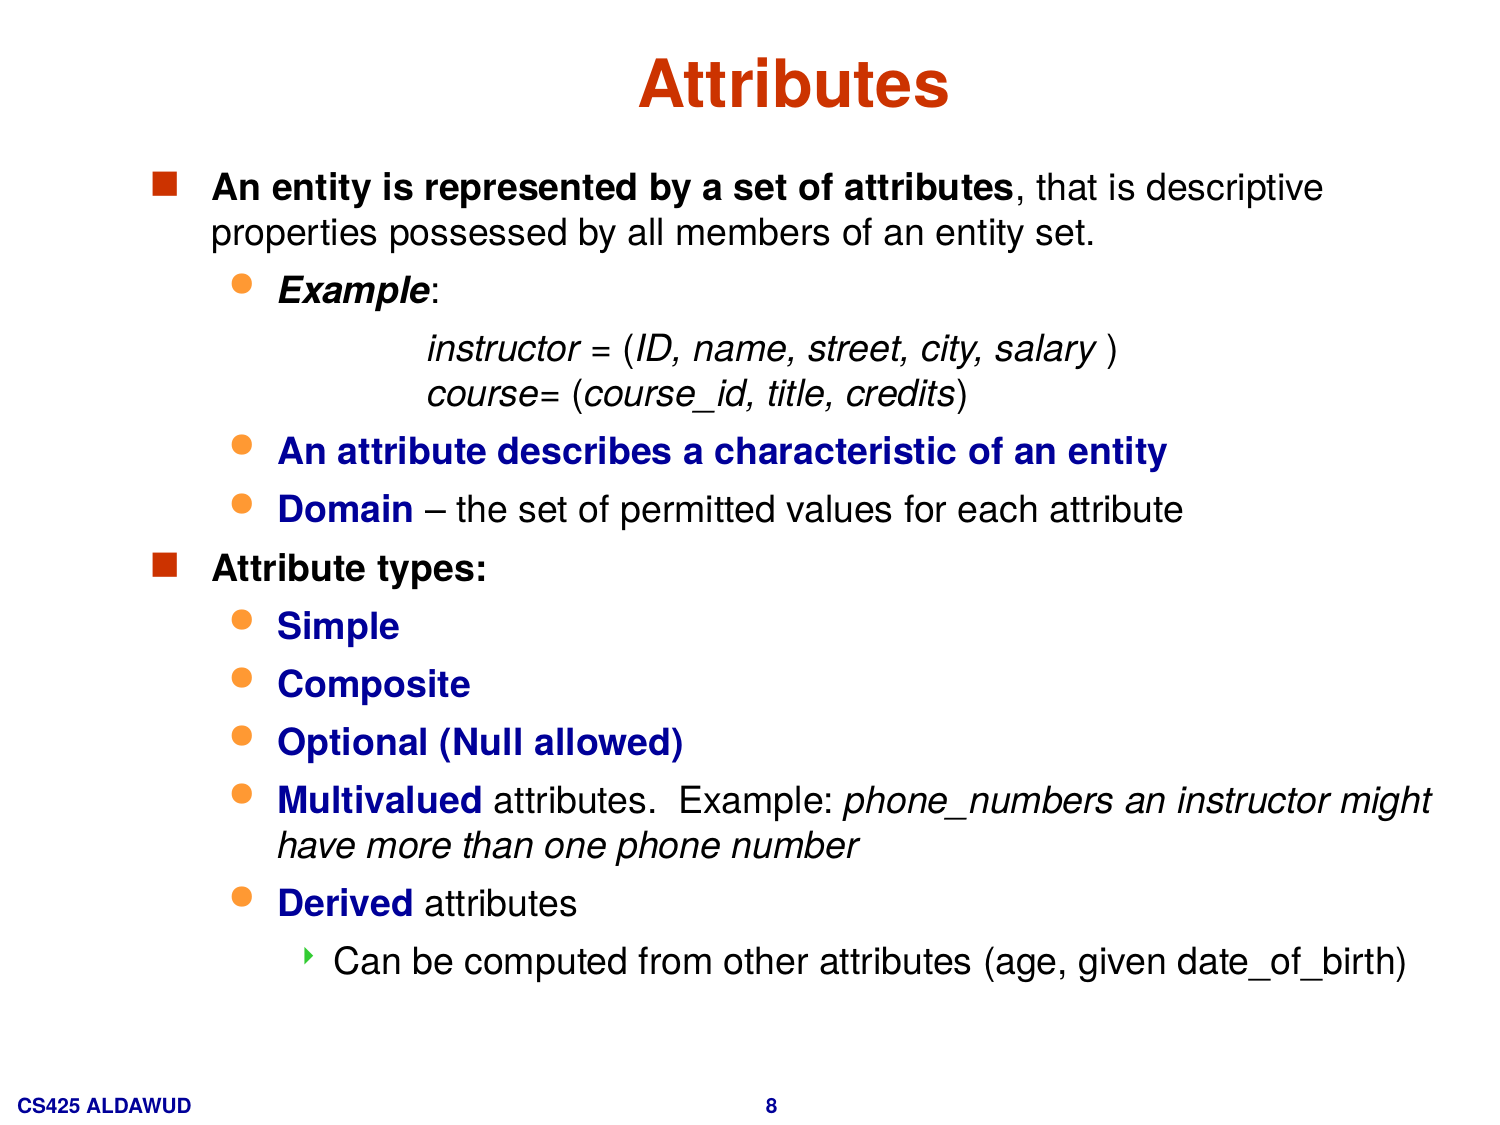

# Attributes
An entity is represented by a set of attributes, that is descriptive properties possessed by all members of an entity set.
Example:
     	instructor = (ID, name, street, city, salary )
	course= (course_id, title, credits)
An attribute describes a characteristic of an entity
Domain – the set of permitted values for each attribute
Attribute types:
Simple
Composite
Optional (Null allowed)
Multivalued attributes.  Example: phone_numbers an instructor might have more than one phone number
Derived attributes
Can be computed from other attributes (age, given date_of_birth)